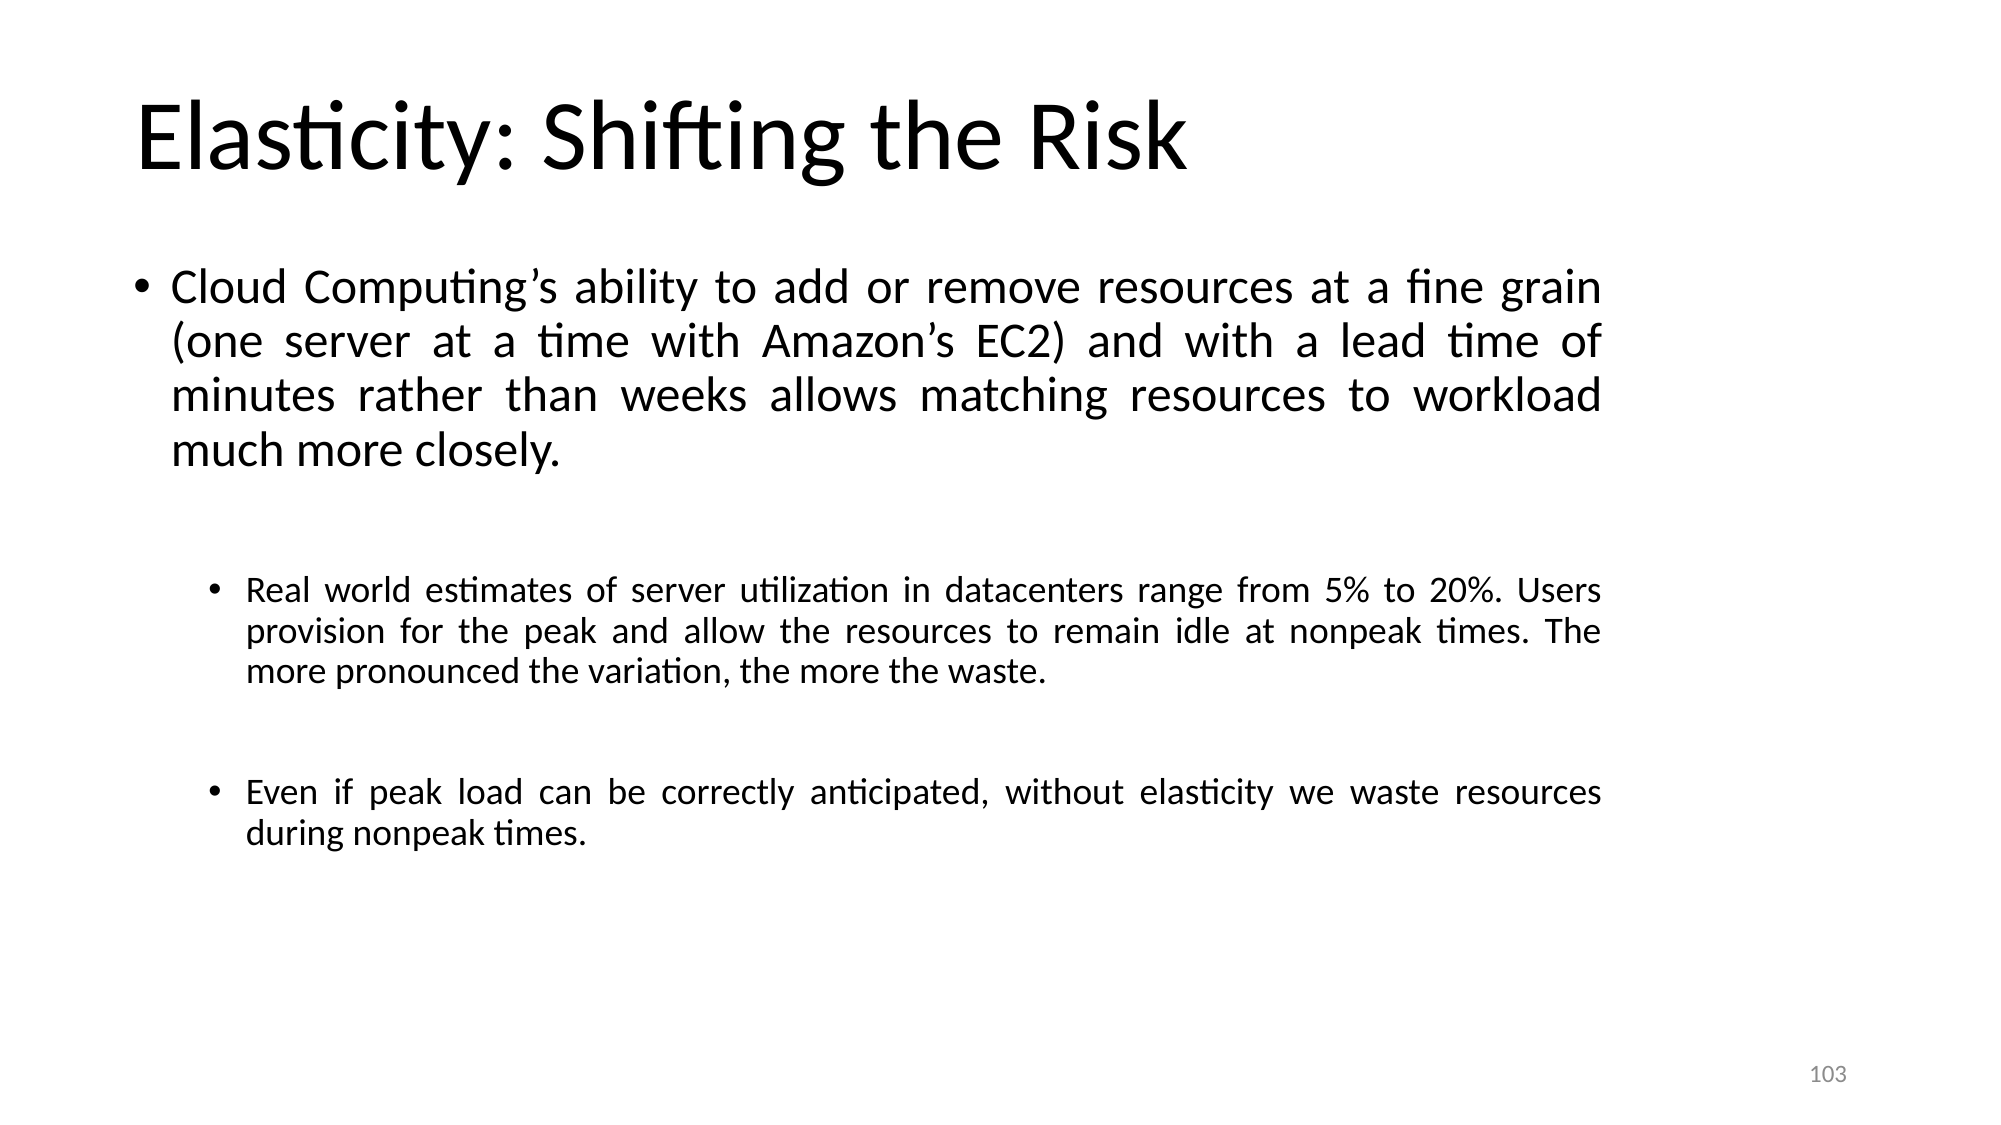

Elasticity: Shifting the Risk

Cloud Computing’s ability to add or remove resources at a fine grain (one server at a time with Amazon’s EC2) and with a lead time of minutes rather than weeks allows matching resources to workload much more closely.

Real world estimates of server utilization in datacenters range from 5% to 20%. Users provision for the peak and allow the resources to remain idle at nonpeak times. The more pronounced the variation, the more the waste.

Even if peak load can be correctly anticipated, without elasticity we waste resources during nonpeak times.

103